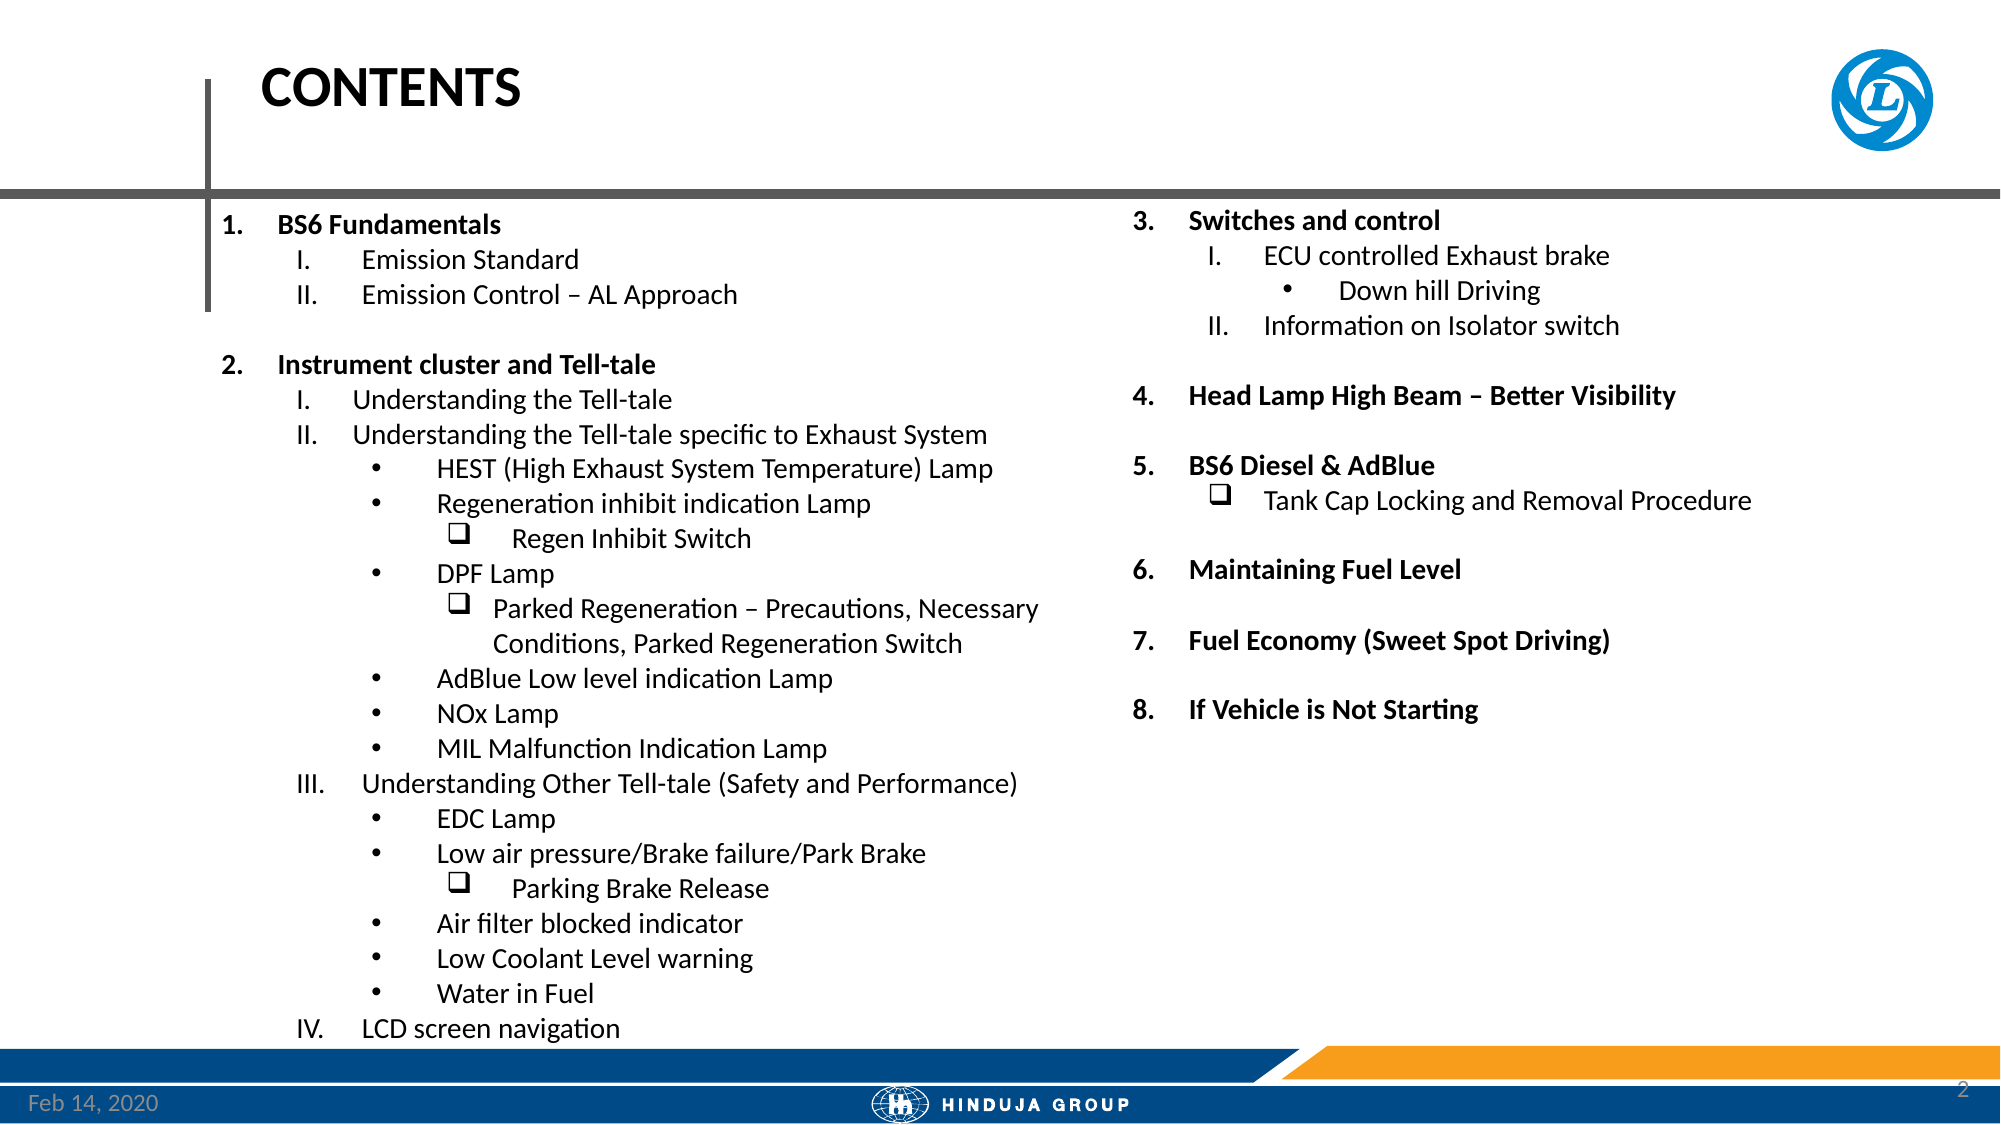

CONTENTS

Switches and control
ECU controlled Exhaust brake
Down hill Driving
Information on Isolator switch

Head Lamp High Beam – Better Visibility

BS6 Diesel & AdBlue
Tank Cap Locking and Removal Procedure

Maintaining Fuel Level

Fuel Economy (Sweet Spot Driving)

If Vehicle is Not Starting

BS6 Fundamentals
Emission Standard
Emission Control – AL Approach

Instrument cluster and Tell-tale
Understanding the Tell-tale
Understanding the Tell-tale specific to Exhaust System
HEST (High Exhaust System Temperature) Lamp
Regeneration inhibit indication Lamp
Regen Inhibit Switch
DPF Lamp
Parked Regeneration – Precautions, Necessary Conditions, Parked Regeneration Switch
AdBlue Low level indication Lamp
NOx Lamp
MIL Malfunction Indication Lamp
Understanding Other Tell-tale (Safety and Performance)
EDC Lamp
Low air pressure/Brake failure/Park Brake
Parking Brake Release
Air filter blocked indicator
Low Coolant Level warning
Water in Fuel
LCD screen navigation